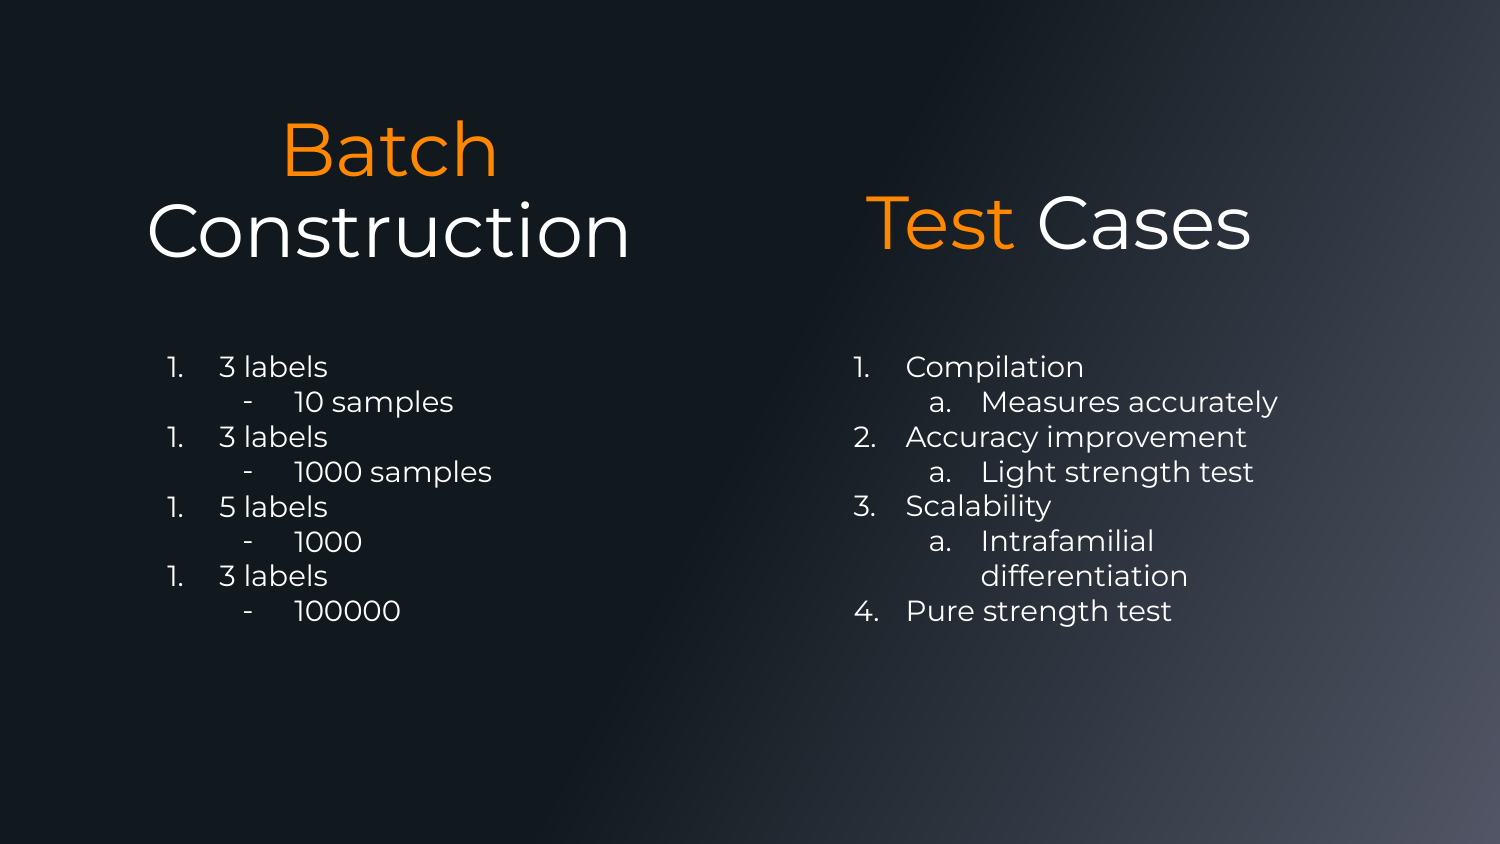

Test Cases
# Batch Construction
3 labels
10 samples
3 labels
1000 samples
5 labels
1000
3 labels
100000
Compilation
Measures accurately
Accuracy improvement
Light strength test
Scalability
Intrafamilial differentiation
Pure strength test